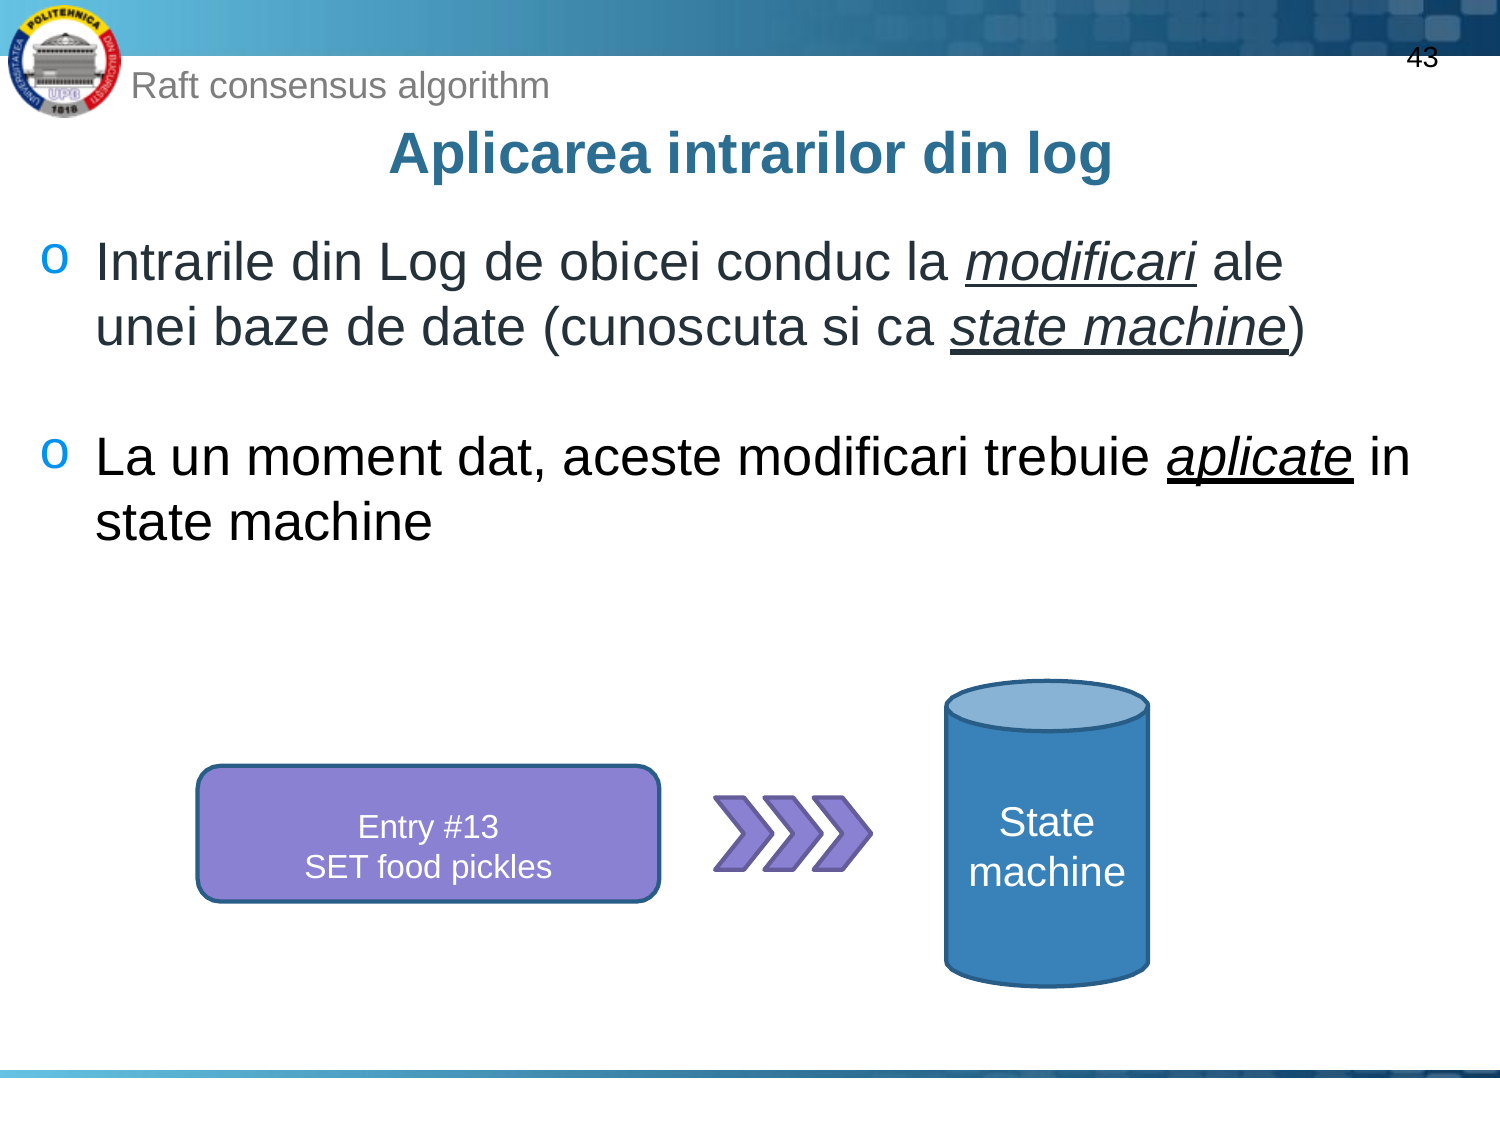

43
Raft consensus algorithm
# Aplicarea intrarilor din log
Intrarile din Log de obicei conduc la modificari ale unei baze de date (cunoscuta si ca state machine)

La un moment dat, aceste modificari trebuie aplicate in state machine

State  machine

Entry #13
SET food pickles